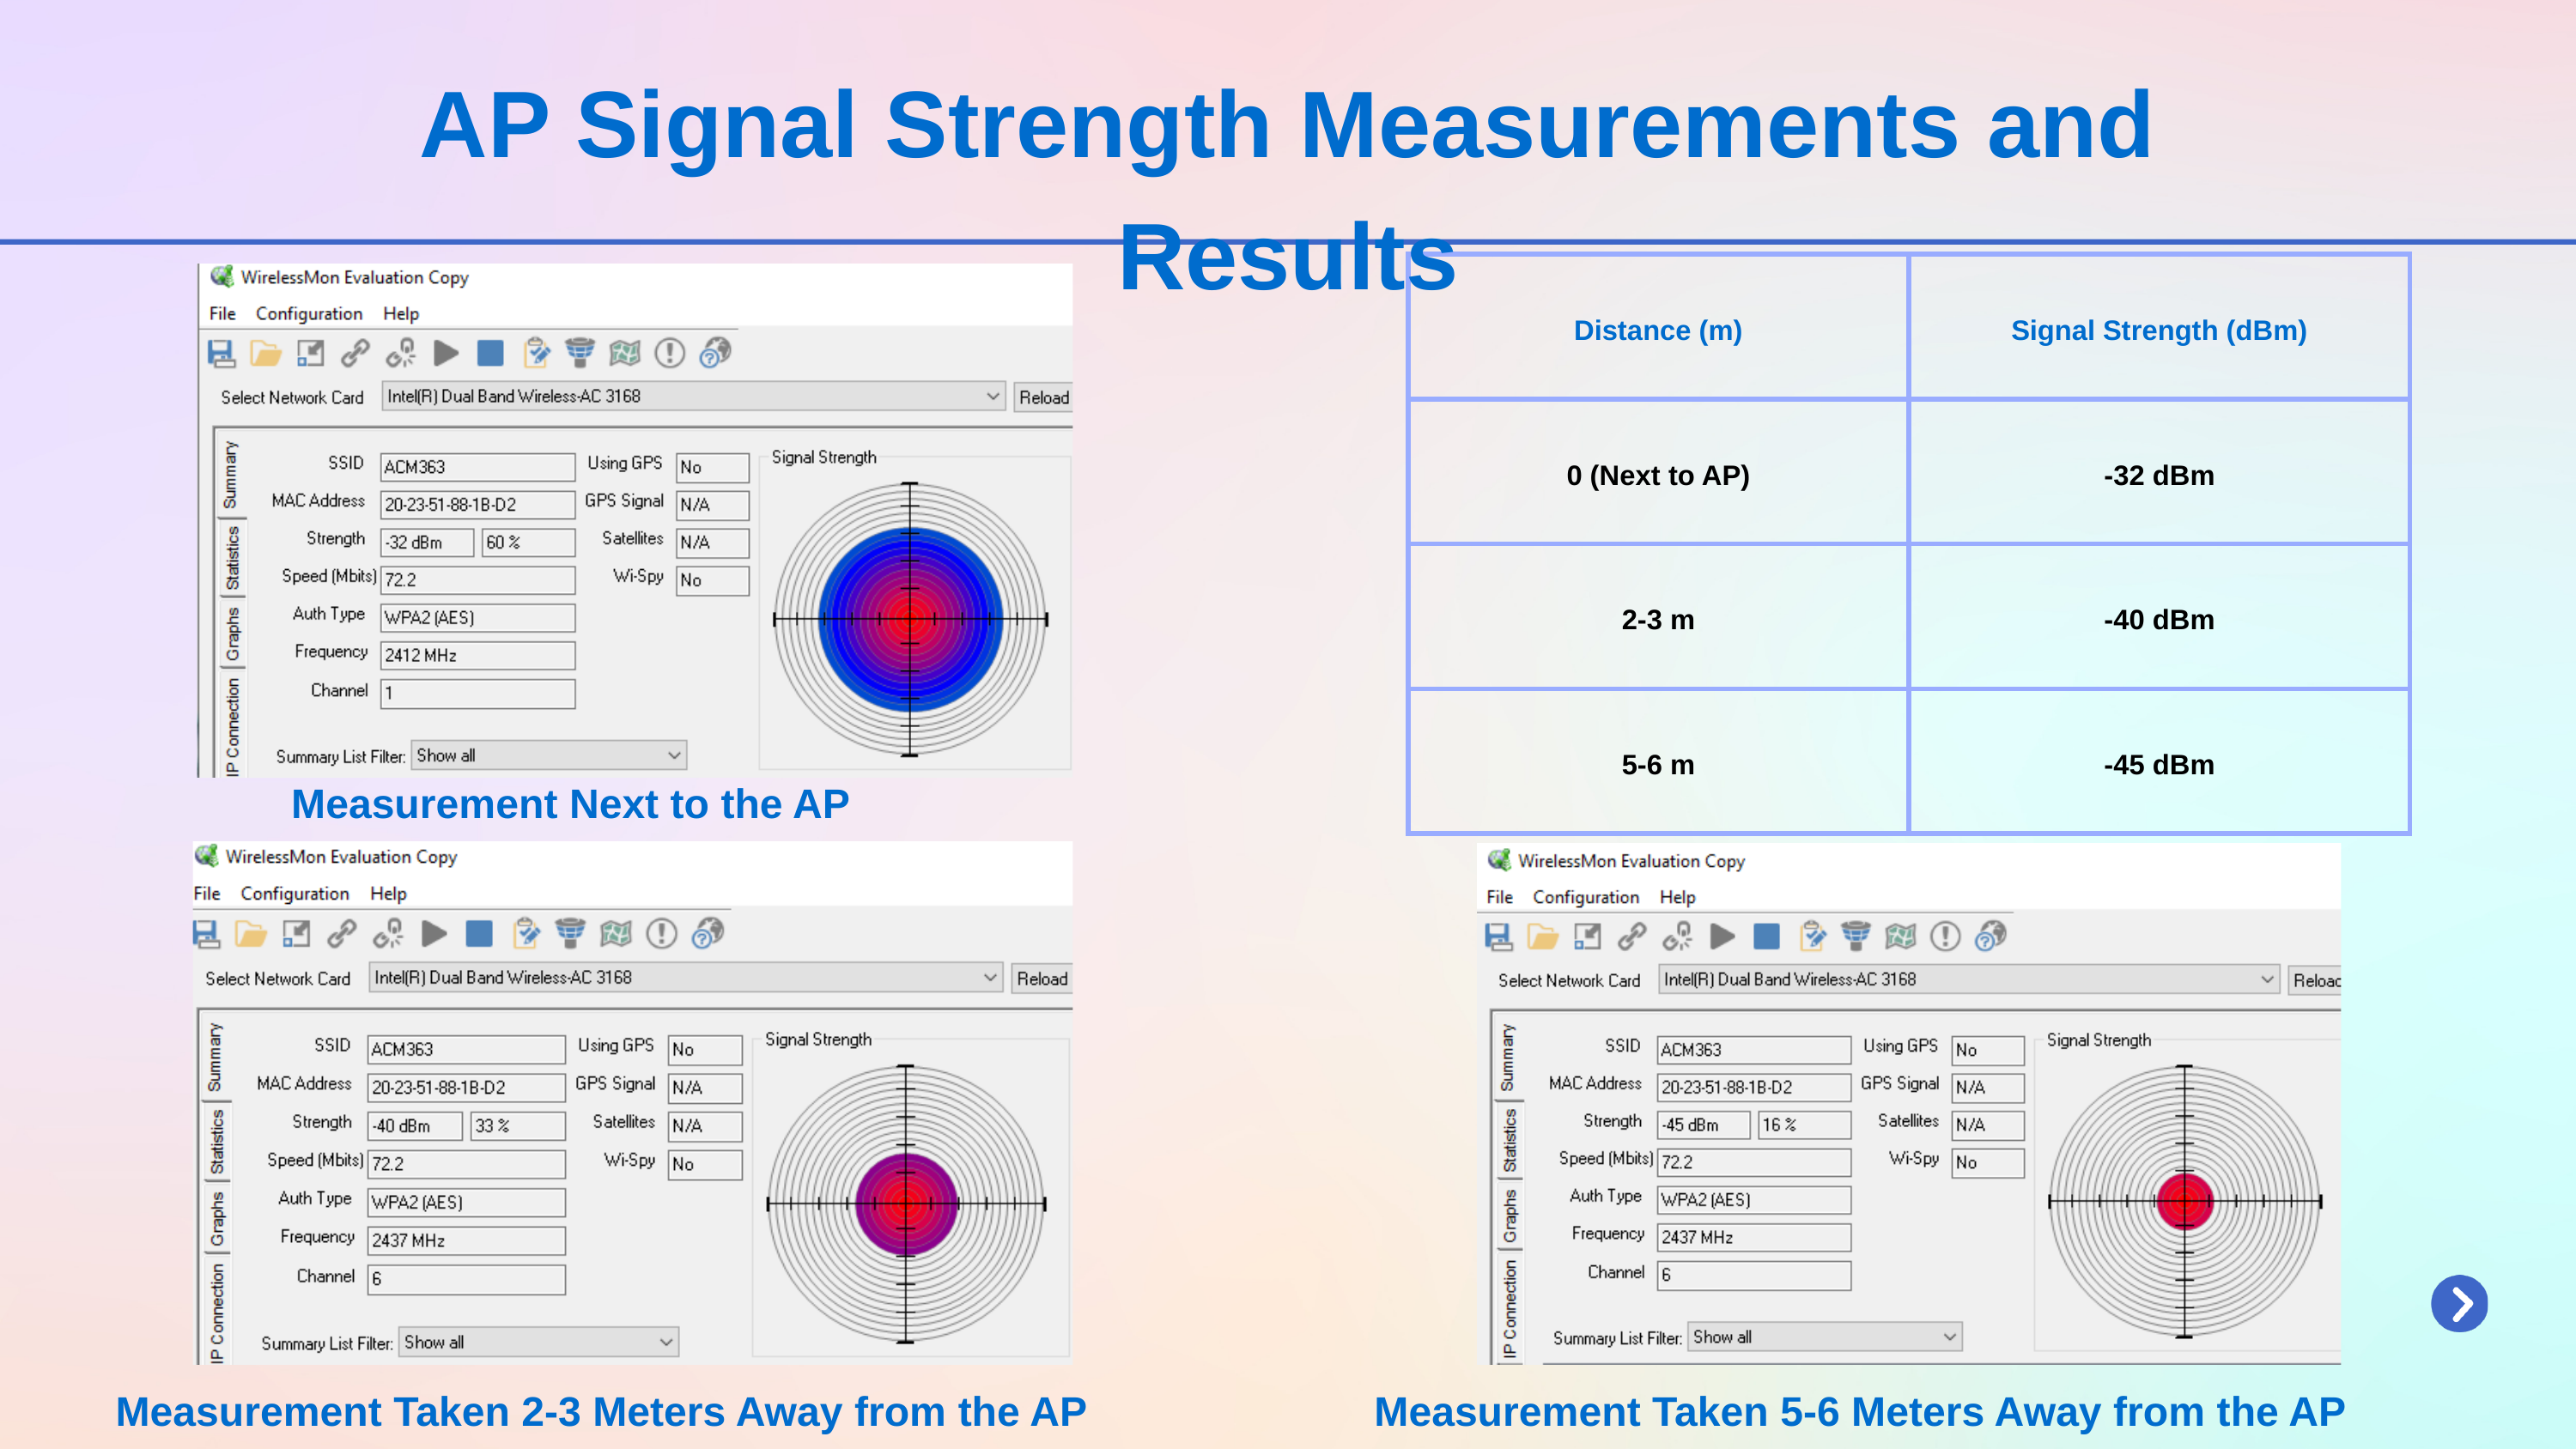

AP Signal Strength Measurements and Results

| Distance (m) | Signal Strength (dBm) |
| --- | --- |
| 0 (Next to AP) | -32 dBm |
| 2-3 m | -40 dBm |
| 5-6 m | -45 dBm |

Measurement Next to the AP

Measurement Taken 2-3 Meters Away from the AP
Measurement Taken 5-6 Meters Away from the AP